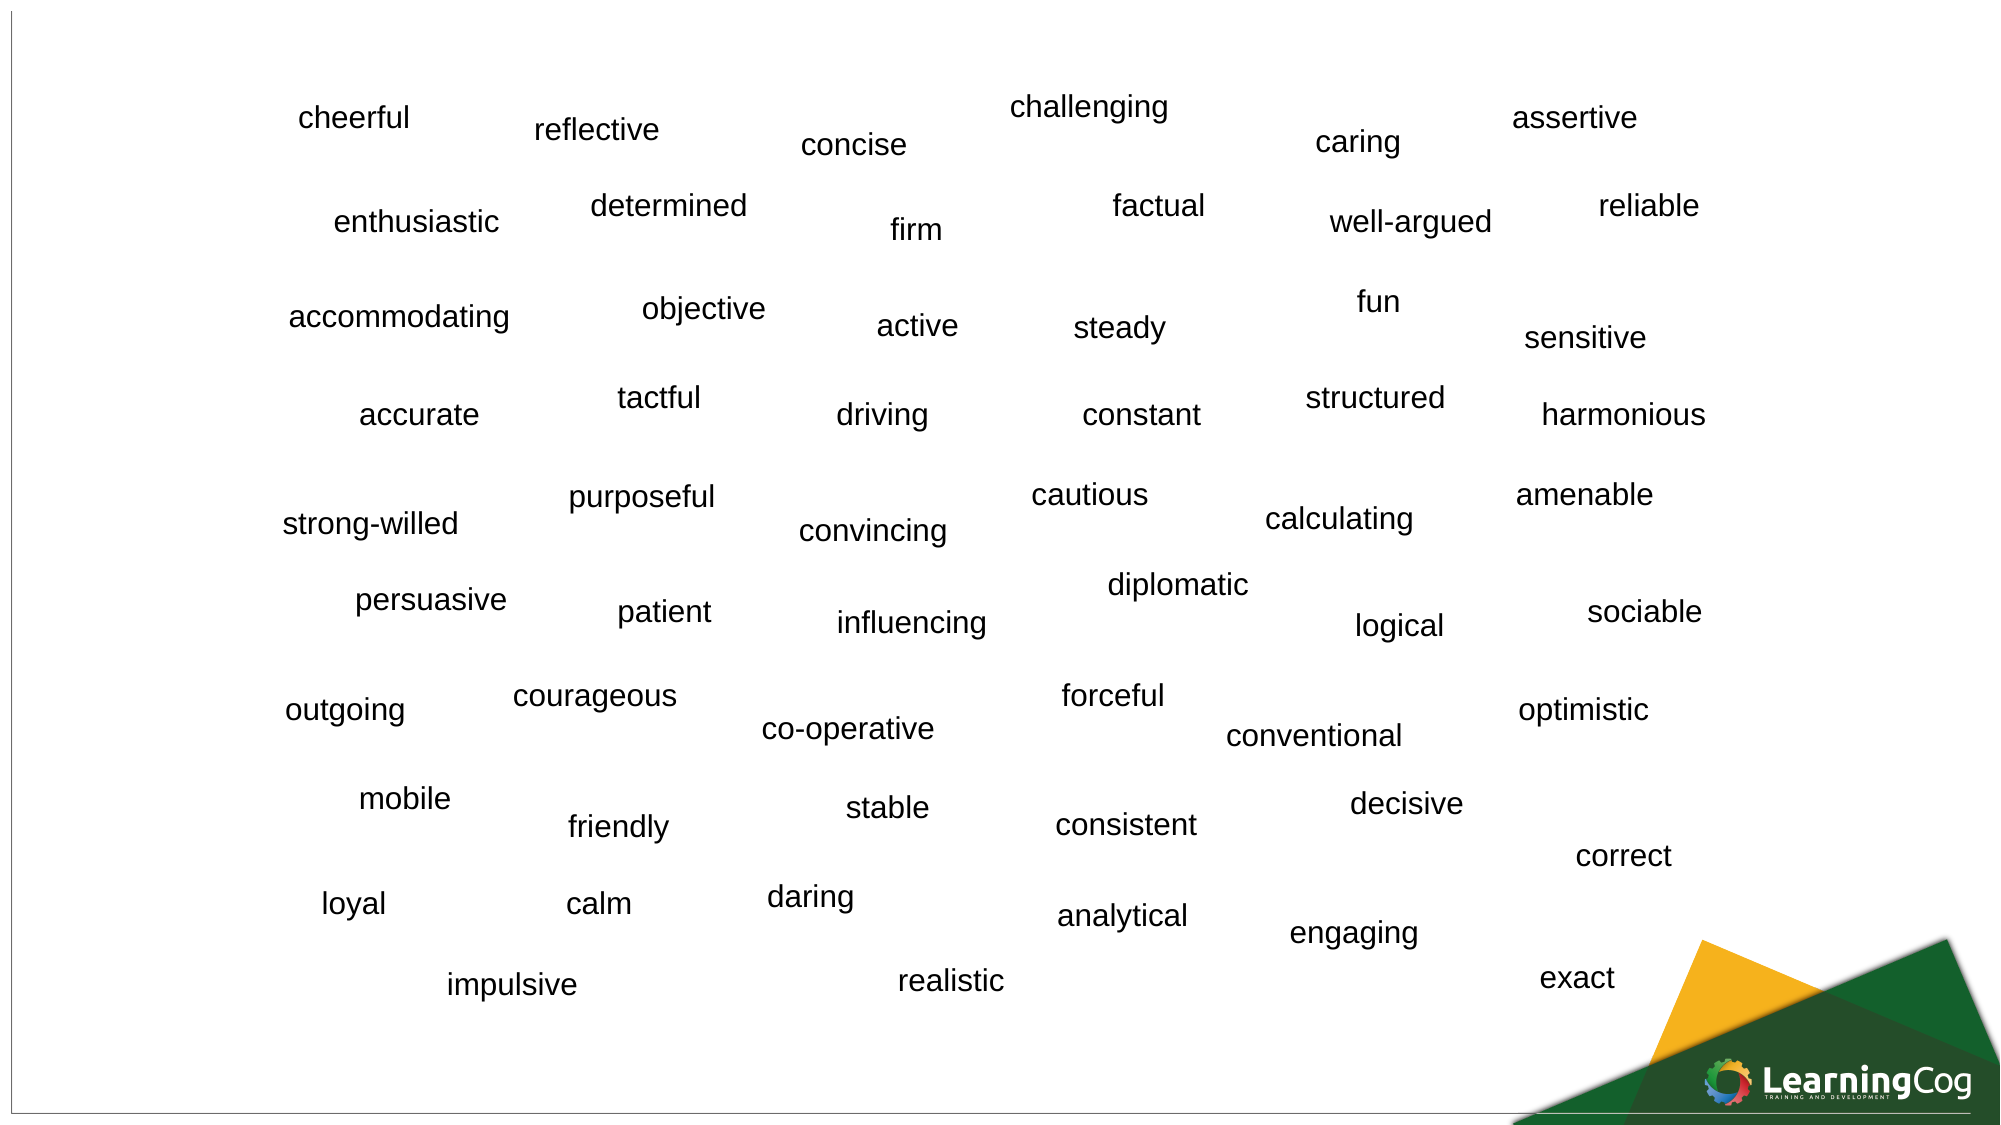

challenging
cheerful
assertive
reflective
caring

concise
determined
factual
reliable
enthusiastic
well-argued
firm

fun
objective
accommodating
active
steady
sensitive
tactful

structured
accurate
driving
constant

harmonious
cautious
amenable
purposeful
calculating
strong-willed
convincing
diplomatic
persuasive
patient
sociable
influencing
logical
forceful
courageous
outgoing
 optimistic
co-operative
conventional
mobile
decisive
stable
 consistent
friendly
correct
daring
loyal
calm
analytical
engaging
exact
realistic
impulsive